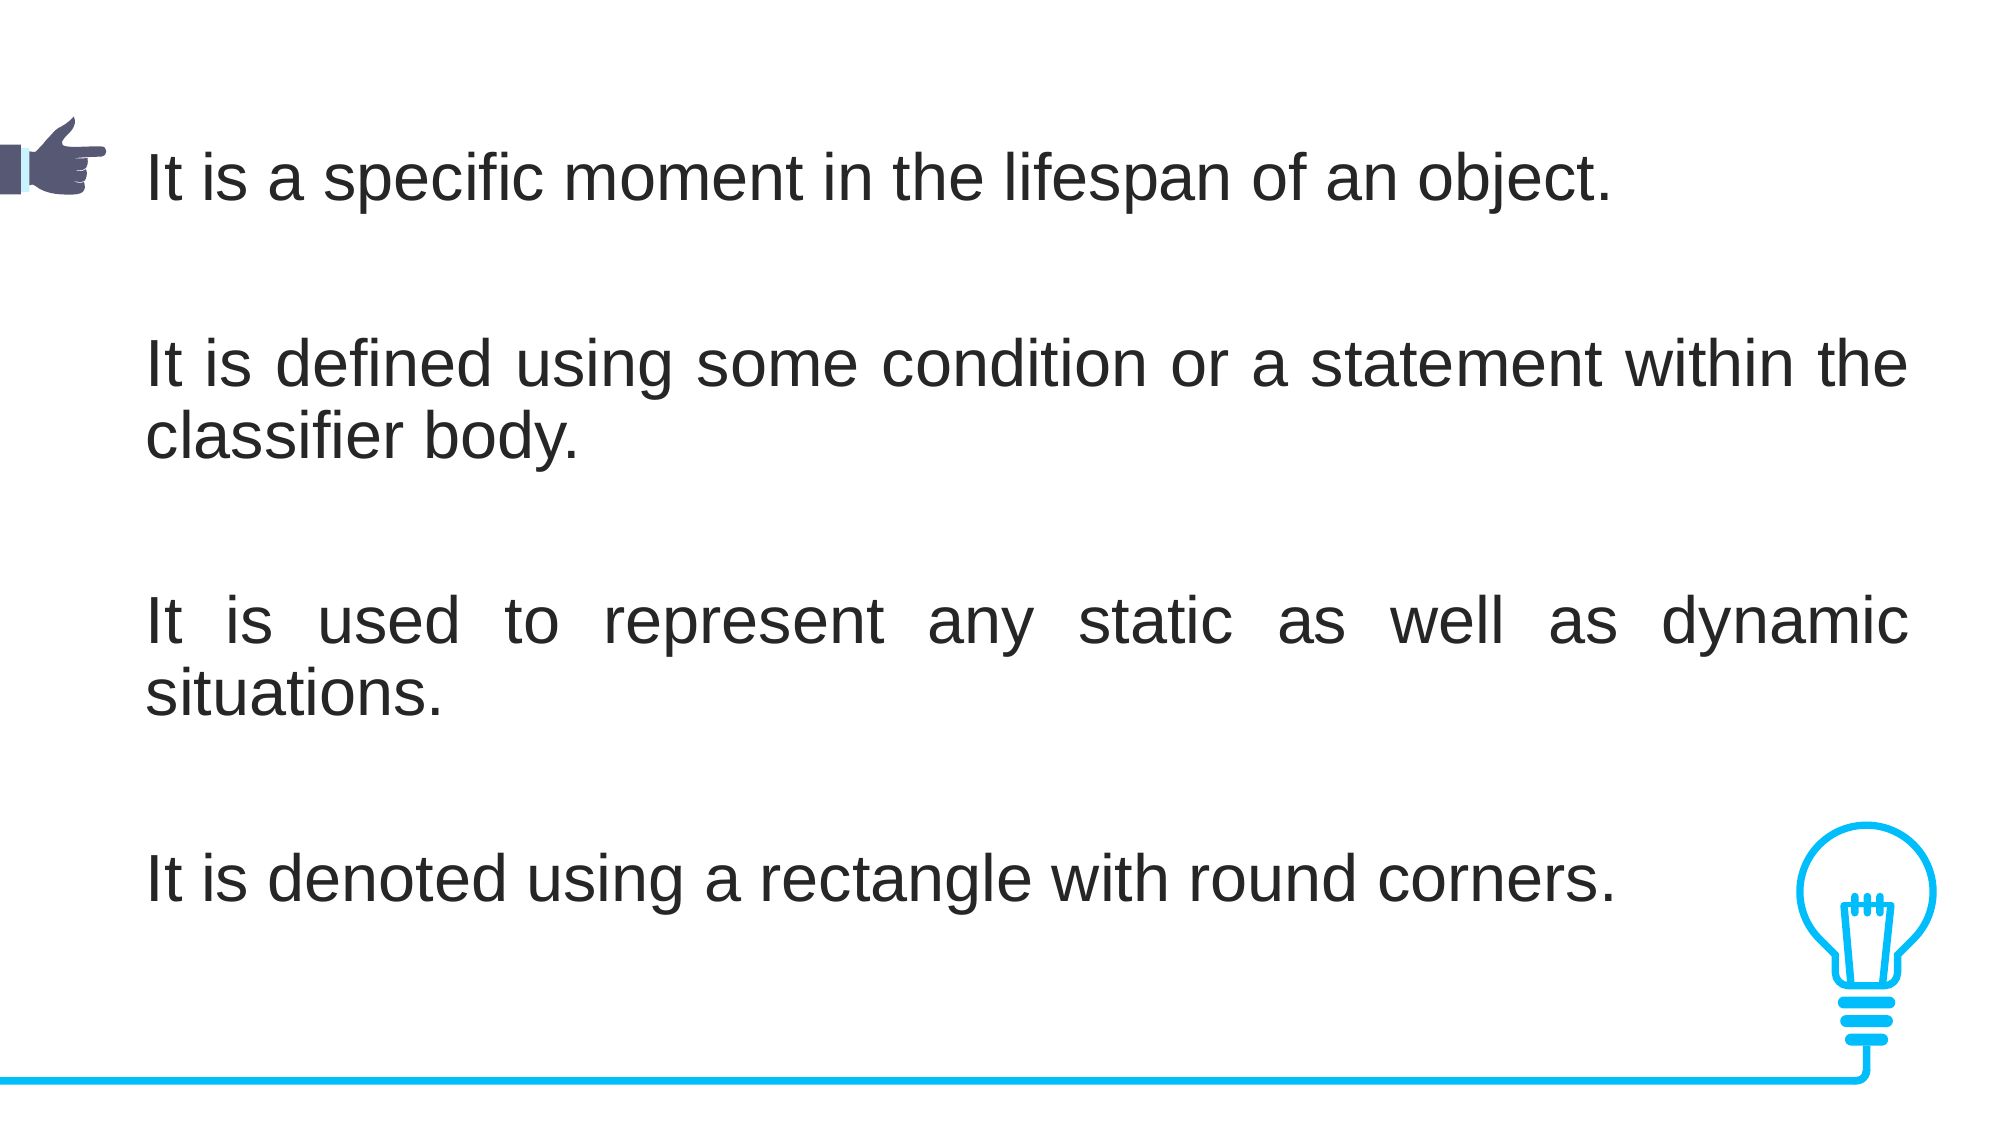

It is a specific moment in the lifespan of an object.

It is defined using some condition or a statement within the classifier body.

It is used to represent any static as well as dynamic situations.

It is denoted using a rectangle with round corners.